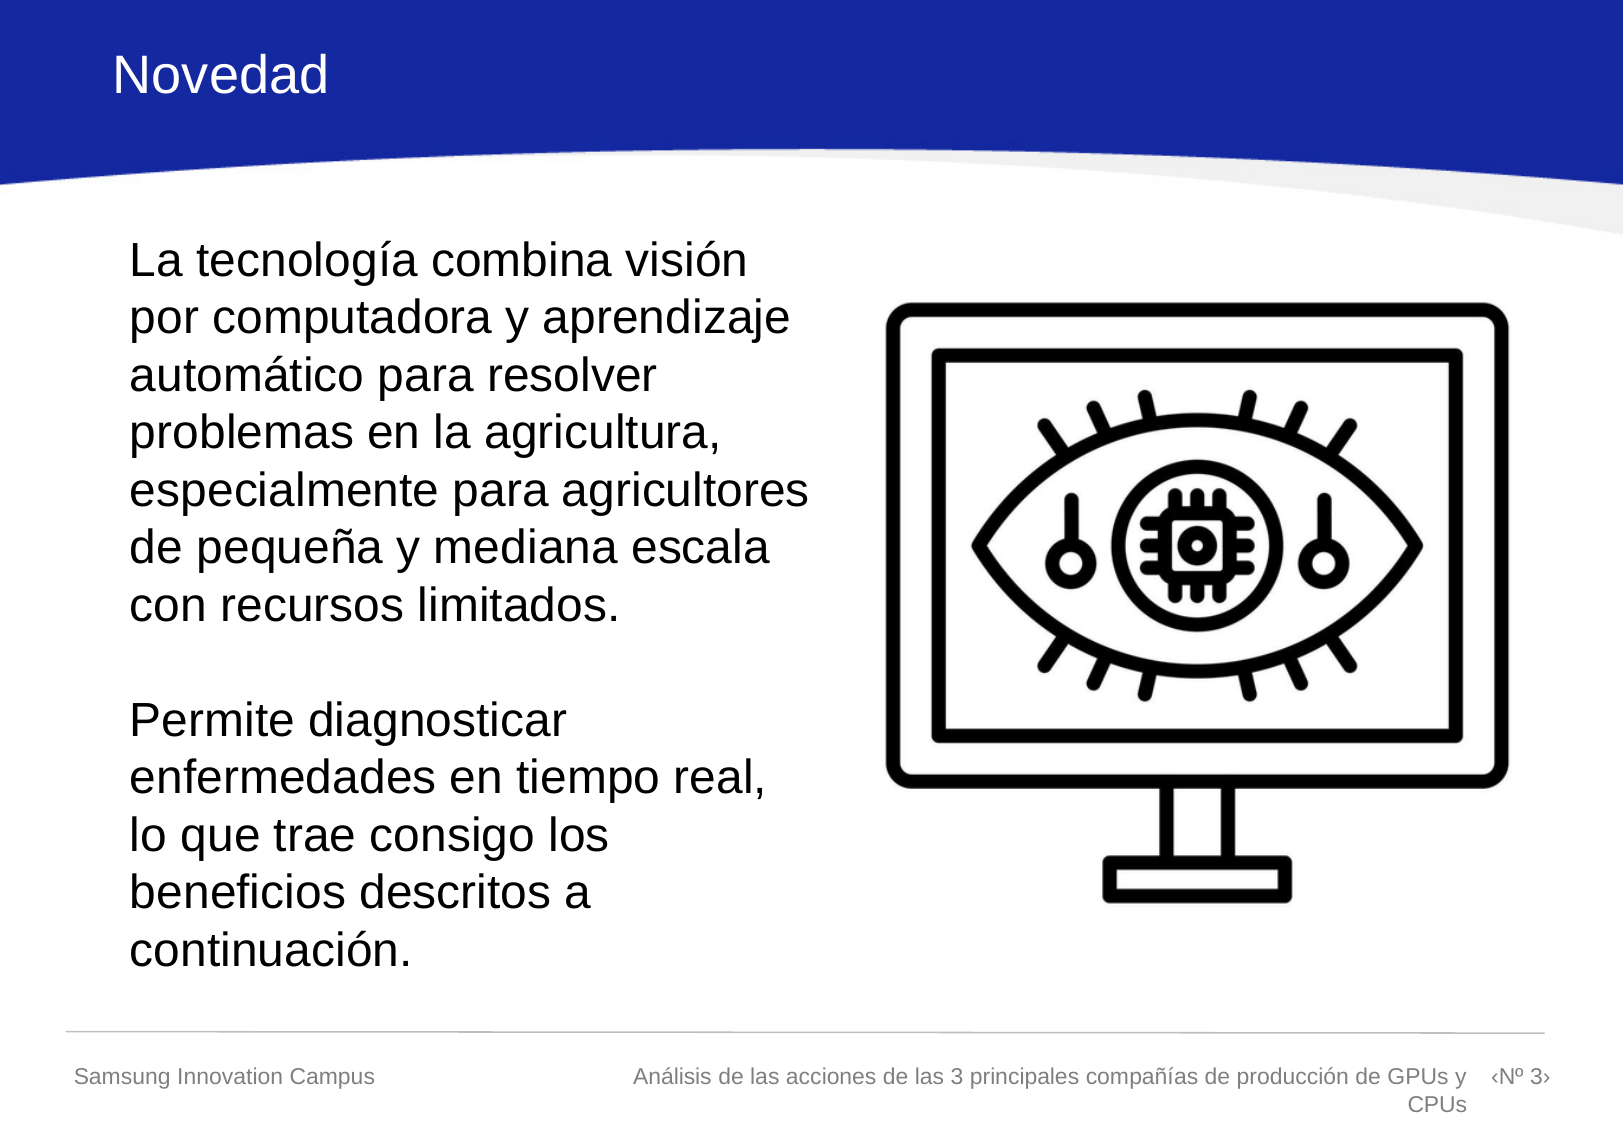

Novedad
La tecnología combina visión por computadora y aprendizaje automático para resolver problemas en la agricultura, especialmente para agricultores de pequeña y mediana escala con recursos limitados.

Permite diagnosticar enfermedades en tiempo real, lo que trae consigo los beneficios descritos a continuación.

Samsung Innovation Campus
Análisis de las acciones de las 3 principales compañías de producción de GPUs y CPUs
‹Nº 3›